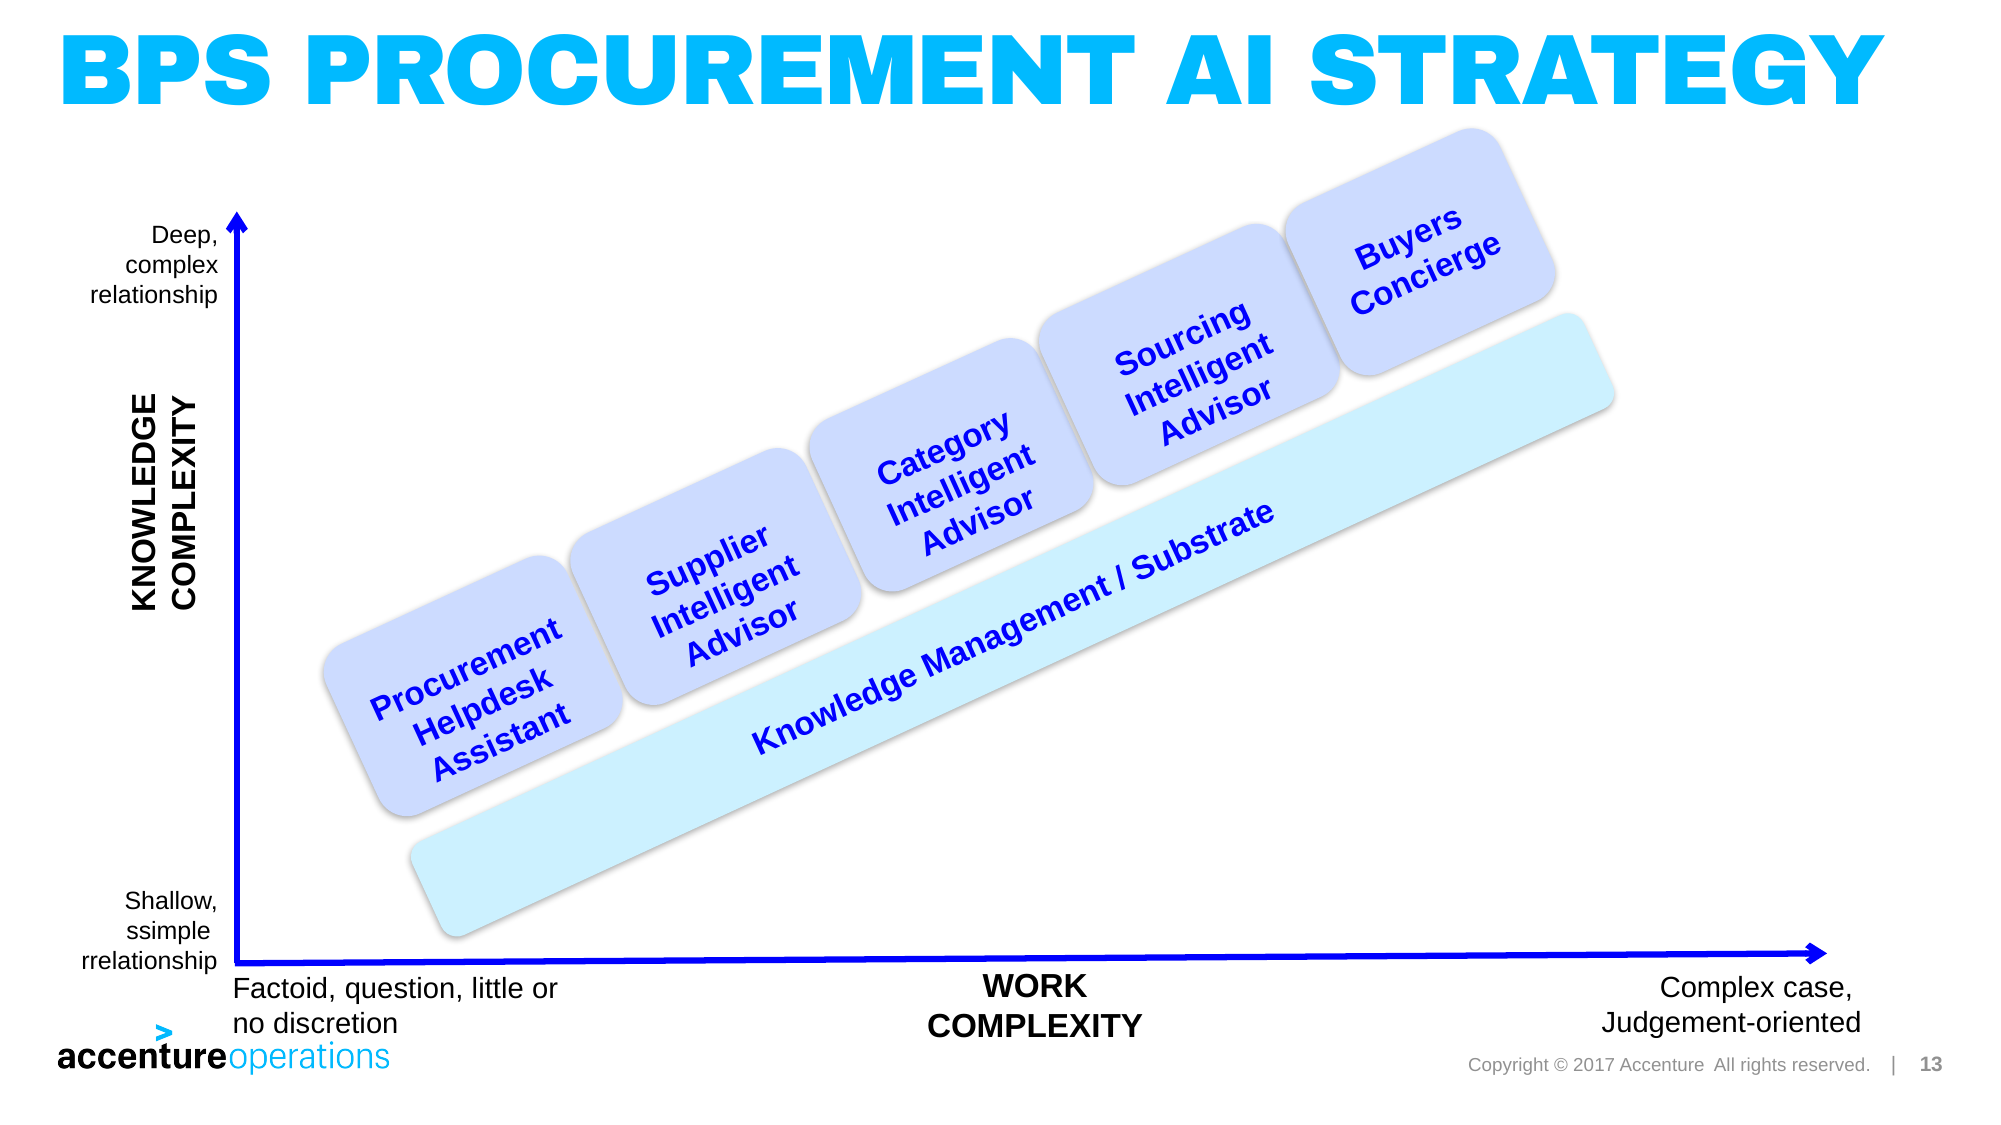

# BPS procurement AI Strategy
Deep,
complex relationship

Sourcing
Intelligent Advisor

Category Intelligent Advisor

Procurement
Helpdesk
Assistant

Supplier Intelligent Advisor
Buyers
Concierge
Knowledge Management / Substrate
 KNOWLEDGE
COMPLEXITY
Shallow,
ssimple
rrelationship
WORK COMPLEXITY
Complex case,
Judgement-oriented
Factoid, question, little or no discretion
13